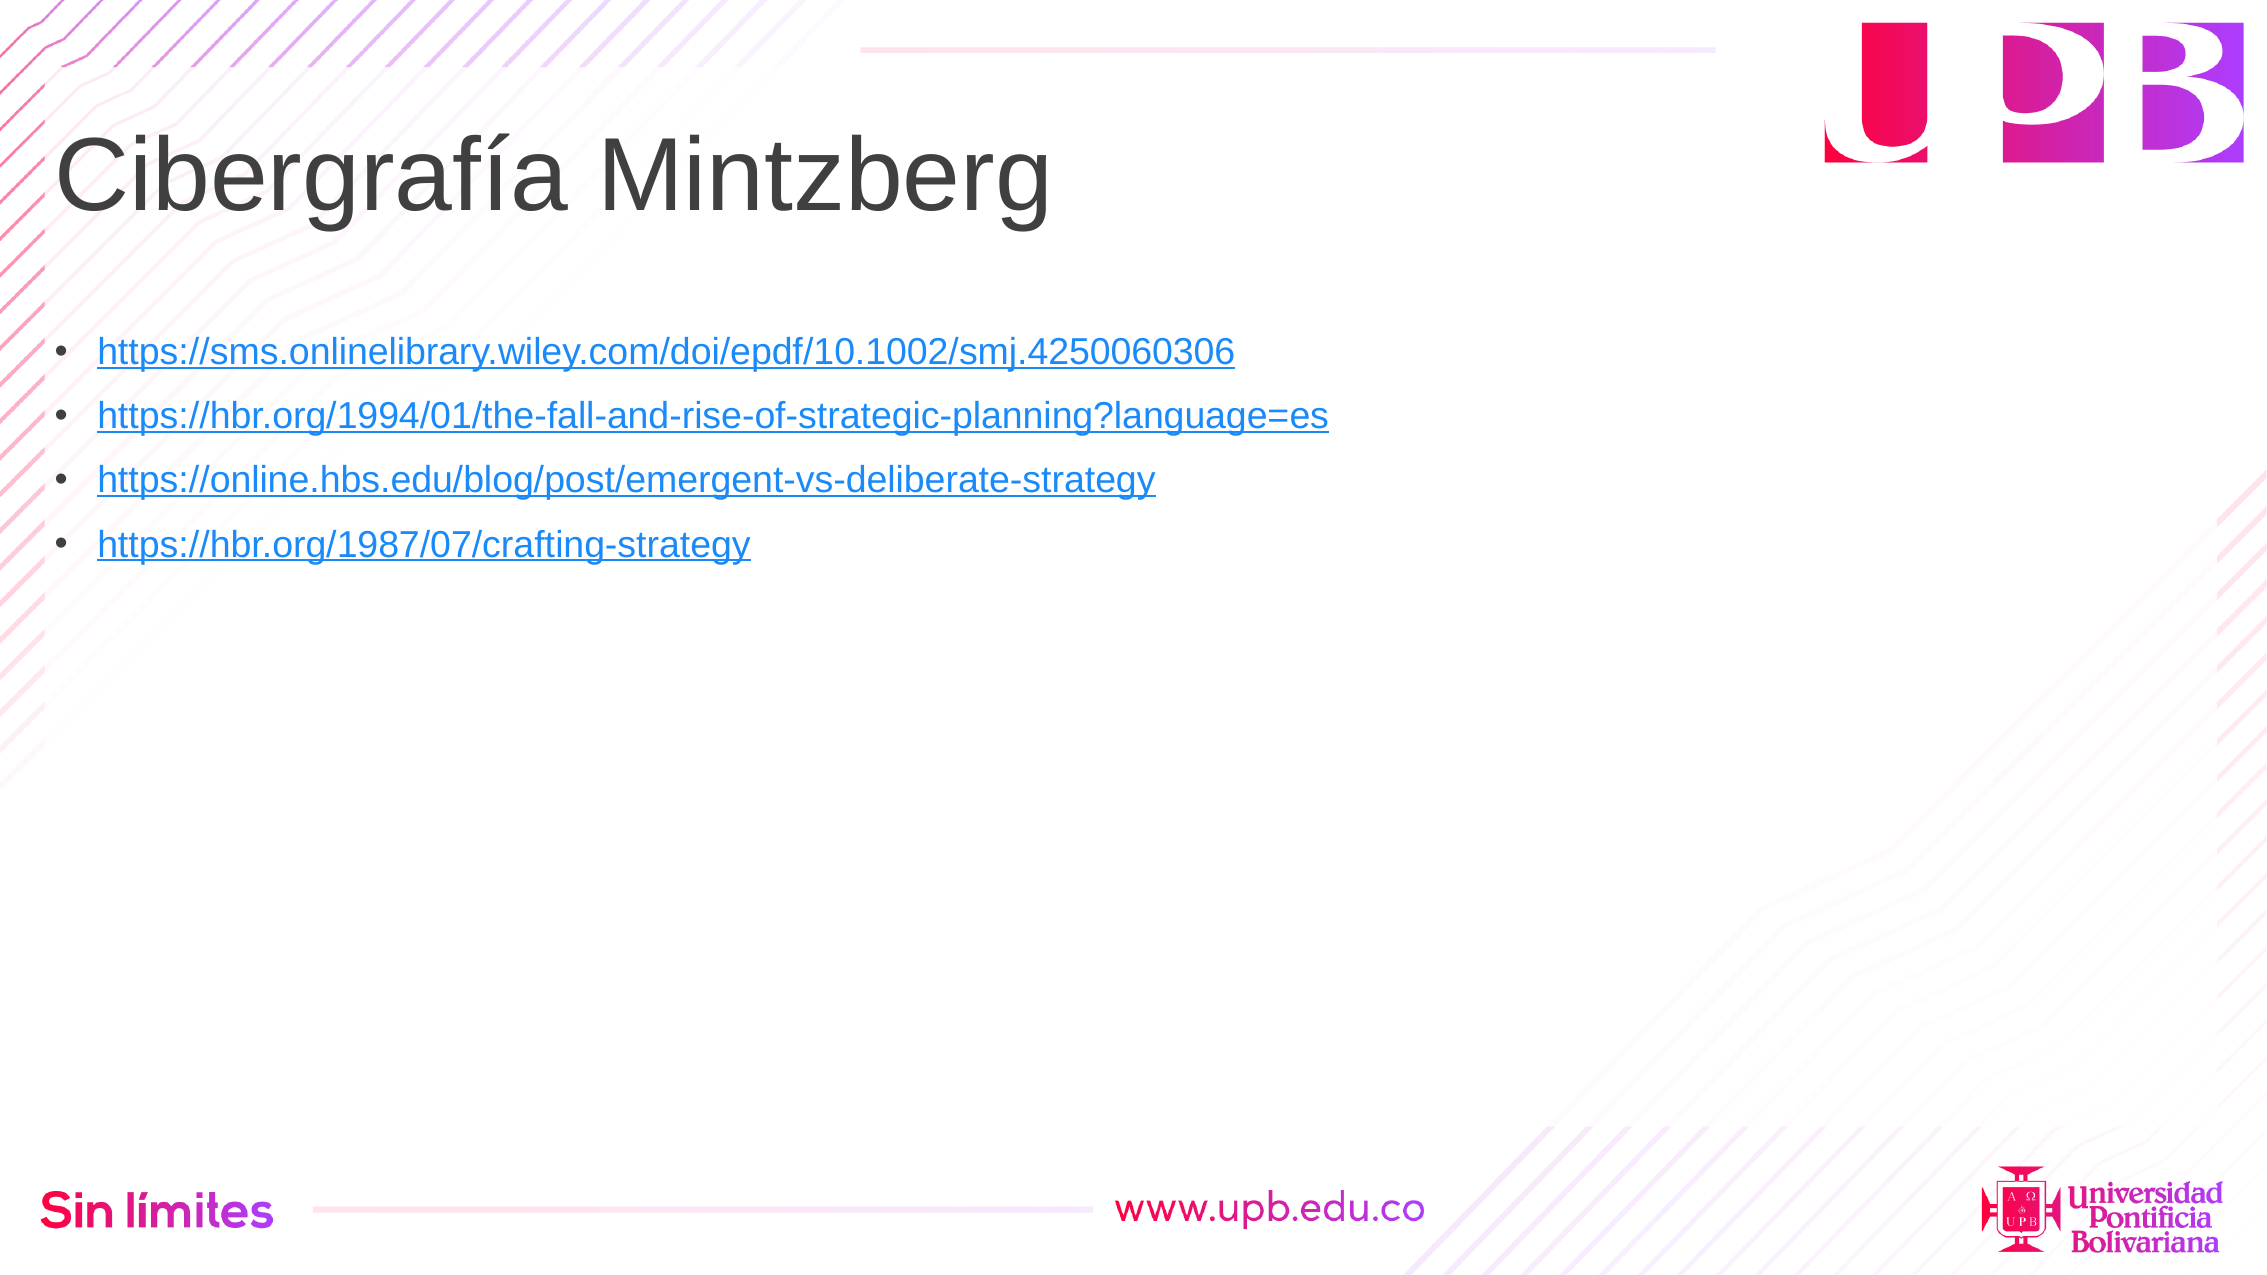

95
# Cibergrafía Mintzberg
https://sms.onlinelibrary.wiley.com/doi/epdf/10.1002/smj.4250060306
https://hbr.org/1994/01/the-fall-and-rise-of-strategic-planning?language=es
https://online.hbs.edu/blog/post/emergent-vs-deliberate-strategy
https://hbr.org/1987/07/crafting-strategy